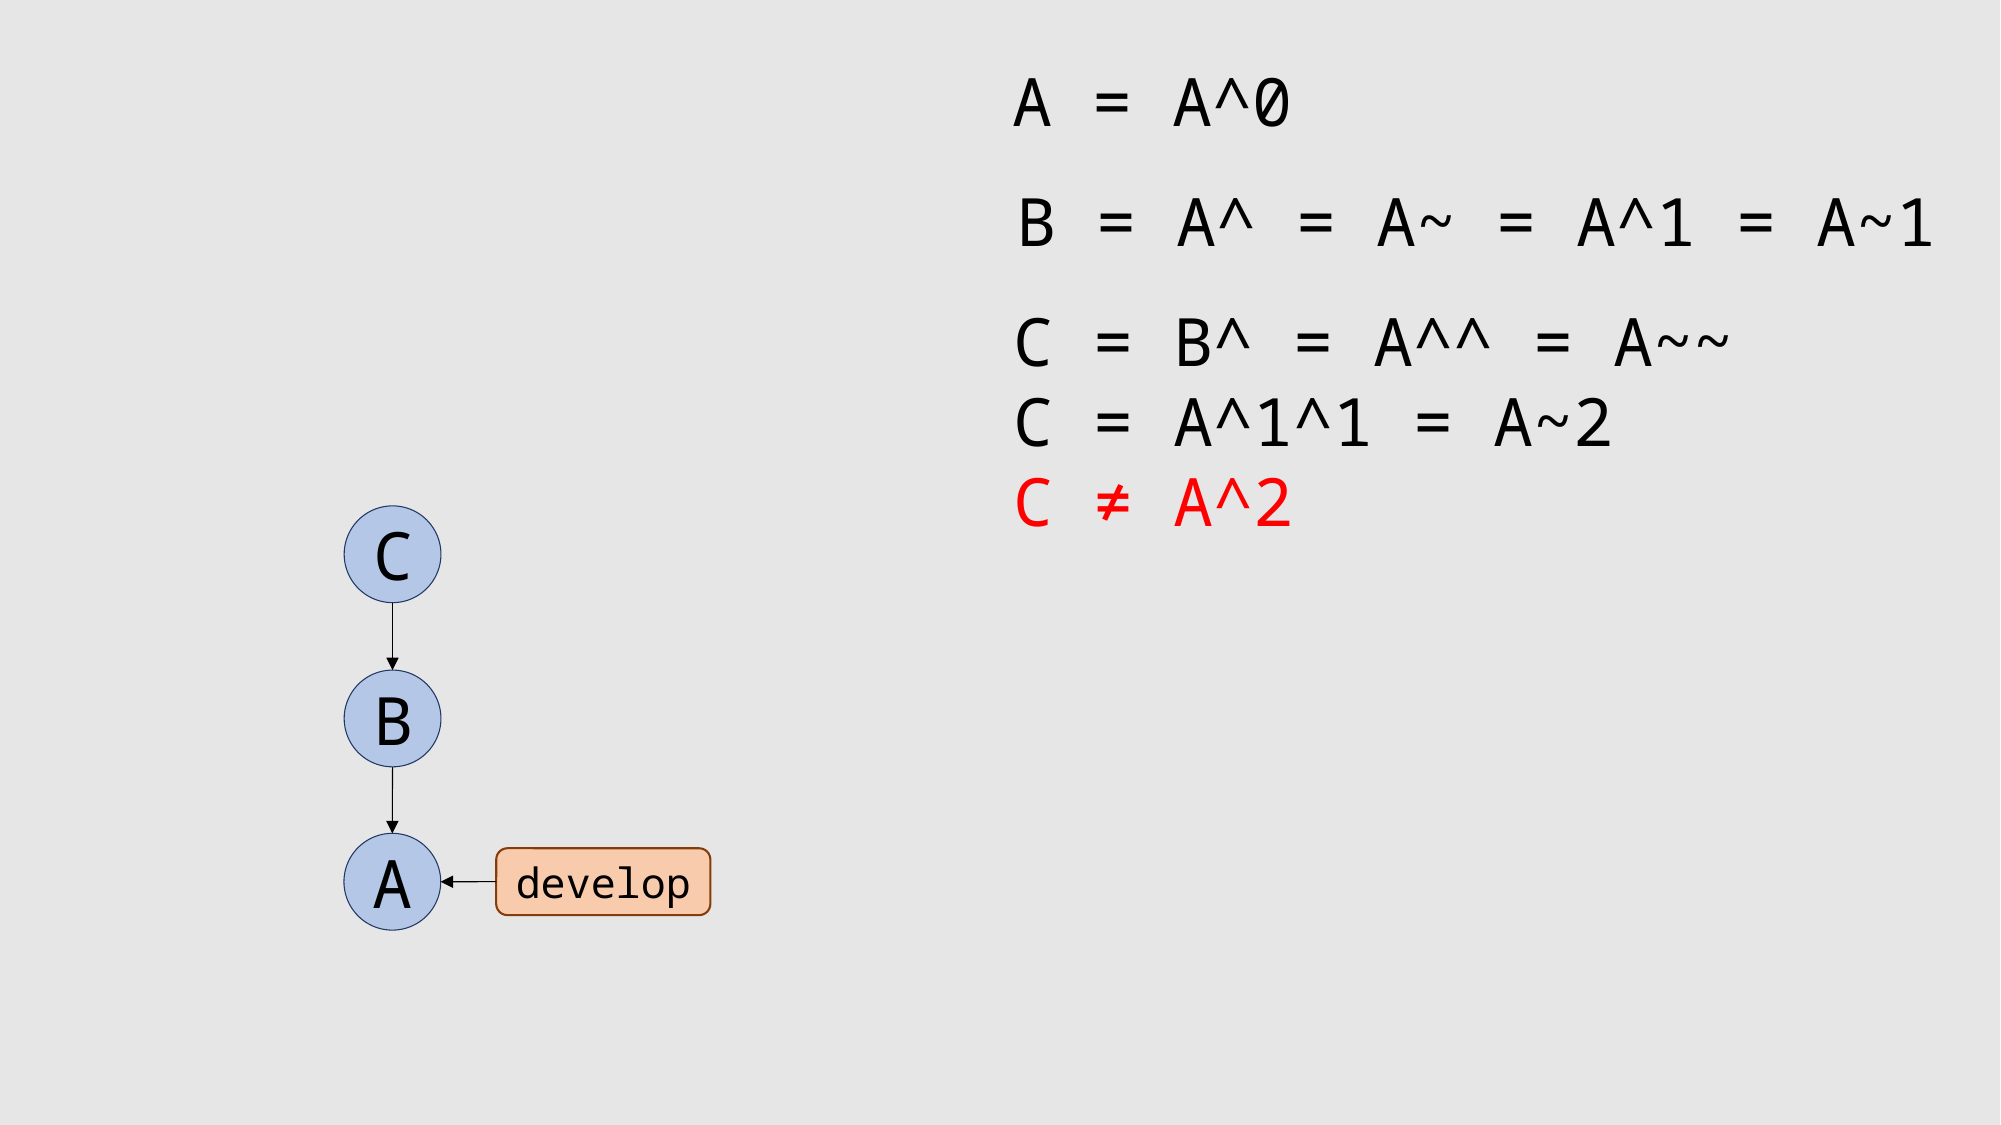

A = A^0
B = A^ = A~ = A^1 = A~1
C = B^ = A^^ = A~~
C = A^1^1 = A~2
C ≠ A^2
C
B
A
develop